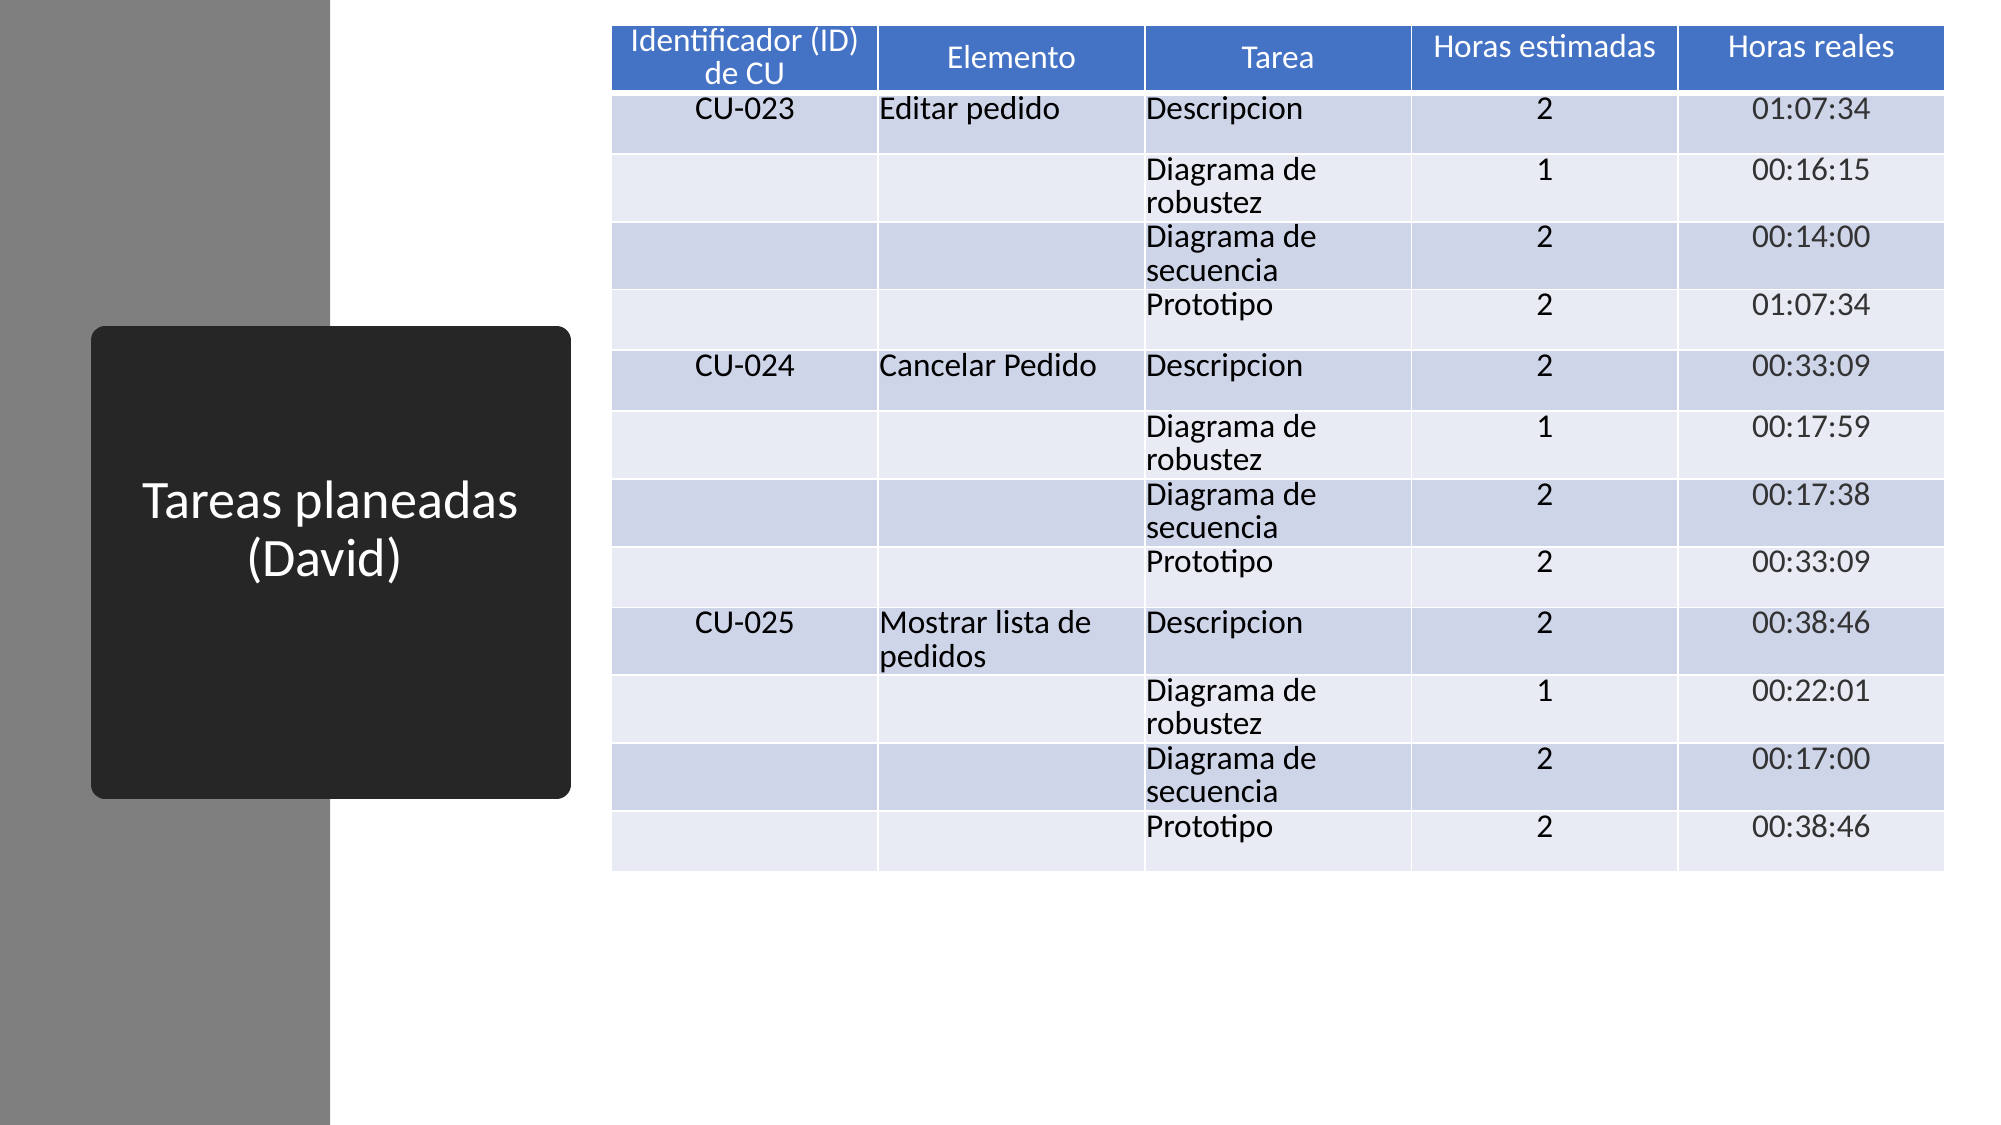

| Identificador (ID) de CU | Elemento | Tarea | Horas estimadas | Horas reales |
| --- | --- | --- | --- | --- |
| CU-023 | Editar pedido | Descripcion | 2 | 01:07:34 |
|  |  | Diagrama de robustez | 1 | 00:16:15 |
|  |  | Diagrama de secuencia | 2 | 00:14:00 |
|  |  | Prototipo | 2 | 01:07:34 |
| CU-024 | Cancelar Pedido | Descripcion | 2 | 00:33:09 |
|  |  | Diagrama de robustez | 1 | 00:17:59 |
|  |  | Diagrama de secuencia | 2 | 00:17:38 |
|  |  | Prototipo | 2 | 00:33:09 |
| CU-025 | Mostrar lista de pedidos | Descripcion | 2 | 00:38:46 |
|  |  | Diagrama de robustez | 1 | 00:22:01 |
|  |  | Diagrama de secuencia | 2 | 00:17:00 |
|  |  | Prototipo | 2 | 00:38:46 |
# Tareas planeadas (David)